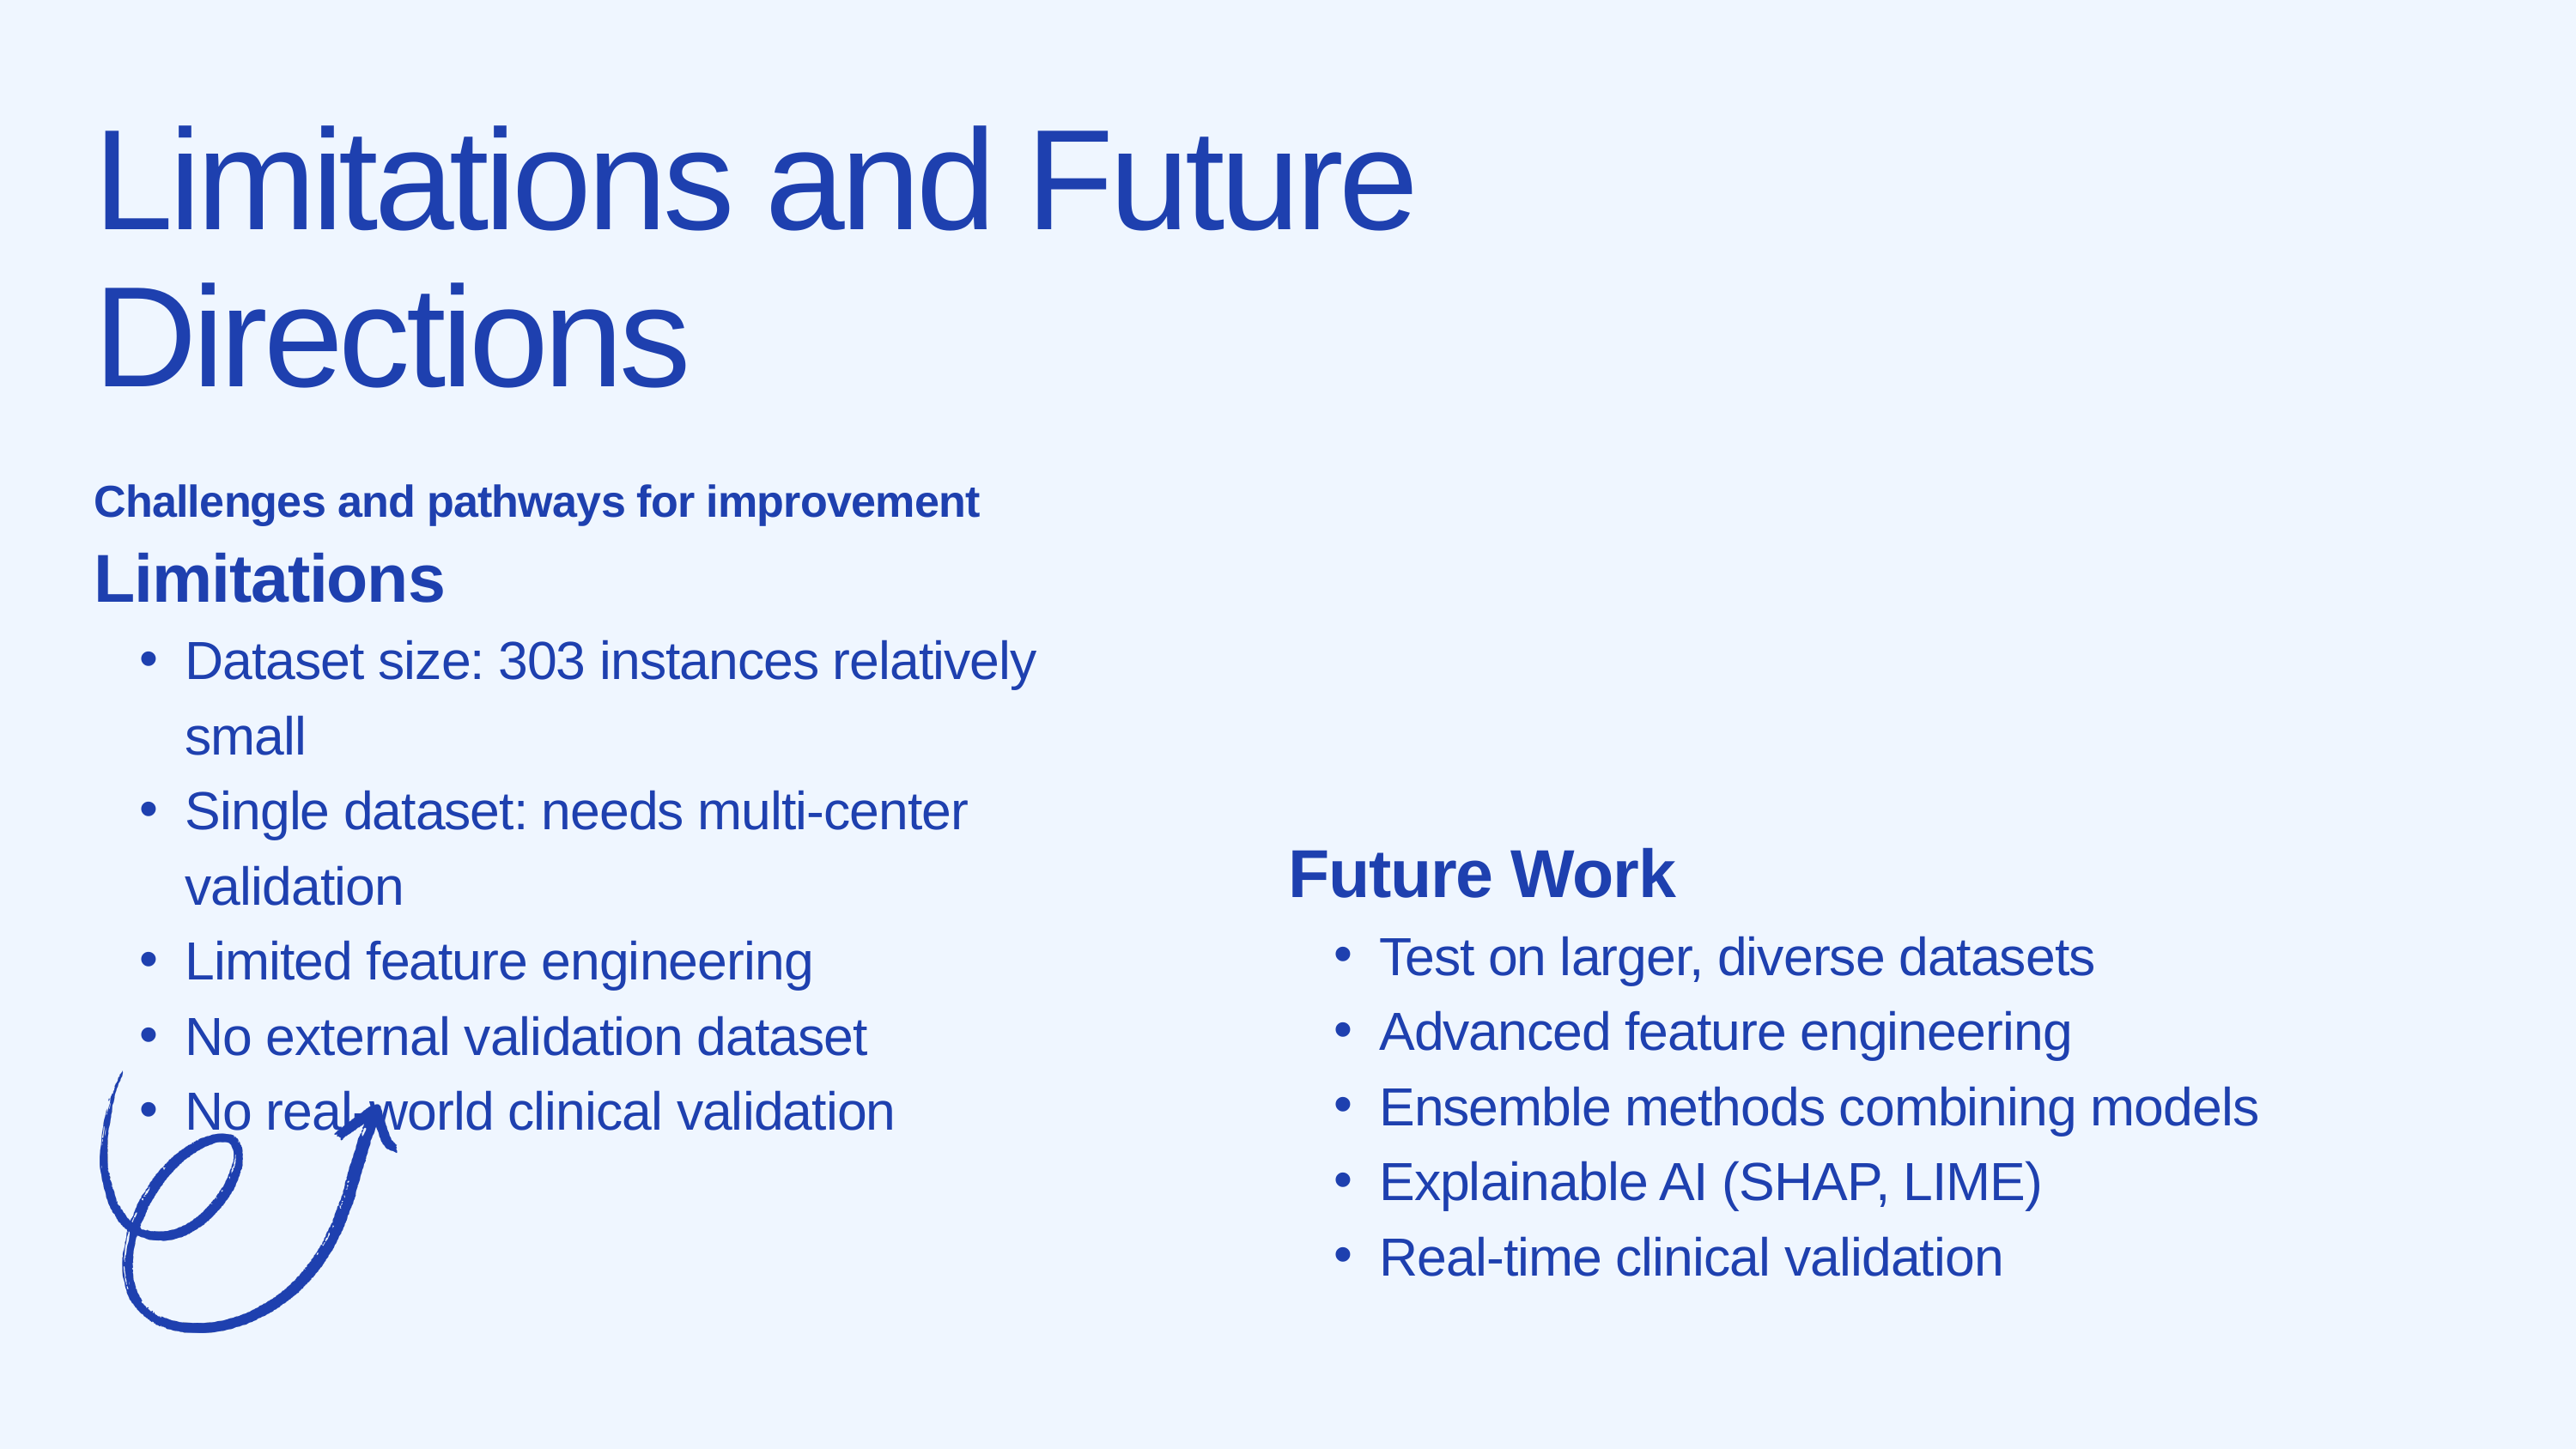

Limitations and Future Directions
Challenges and pathways for improvement
Limitations
Dataset size: 303 instances relatively small
Single dataset: needs multi-center validation
Limited feature engineering
No external validation dataset
No real-world clinical validation
Future Work
Test on larger, diverse datasets
Advanced feature engineering
Ensemble methods combining models
Explainable AI (SHAP, LIME)
Real-time clinical validation